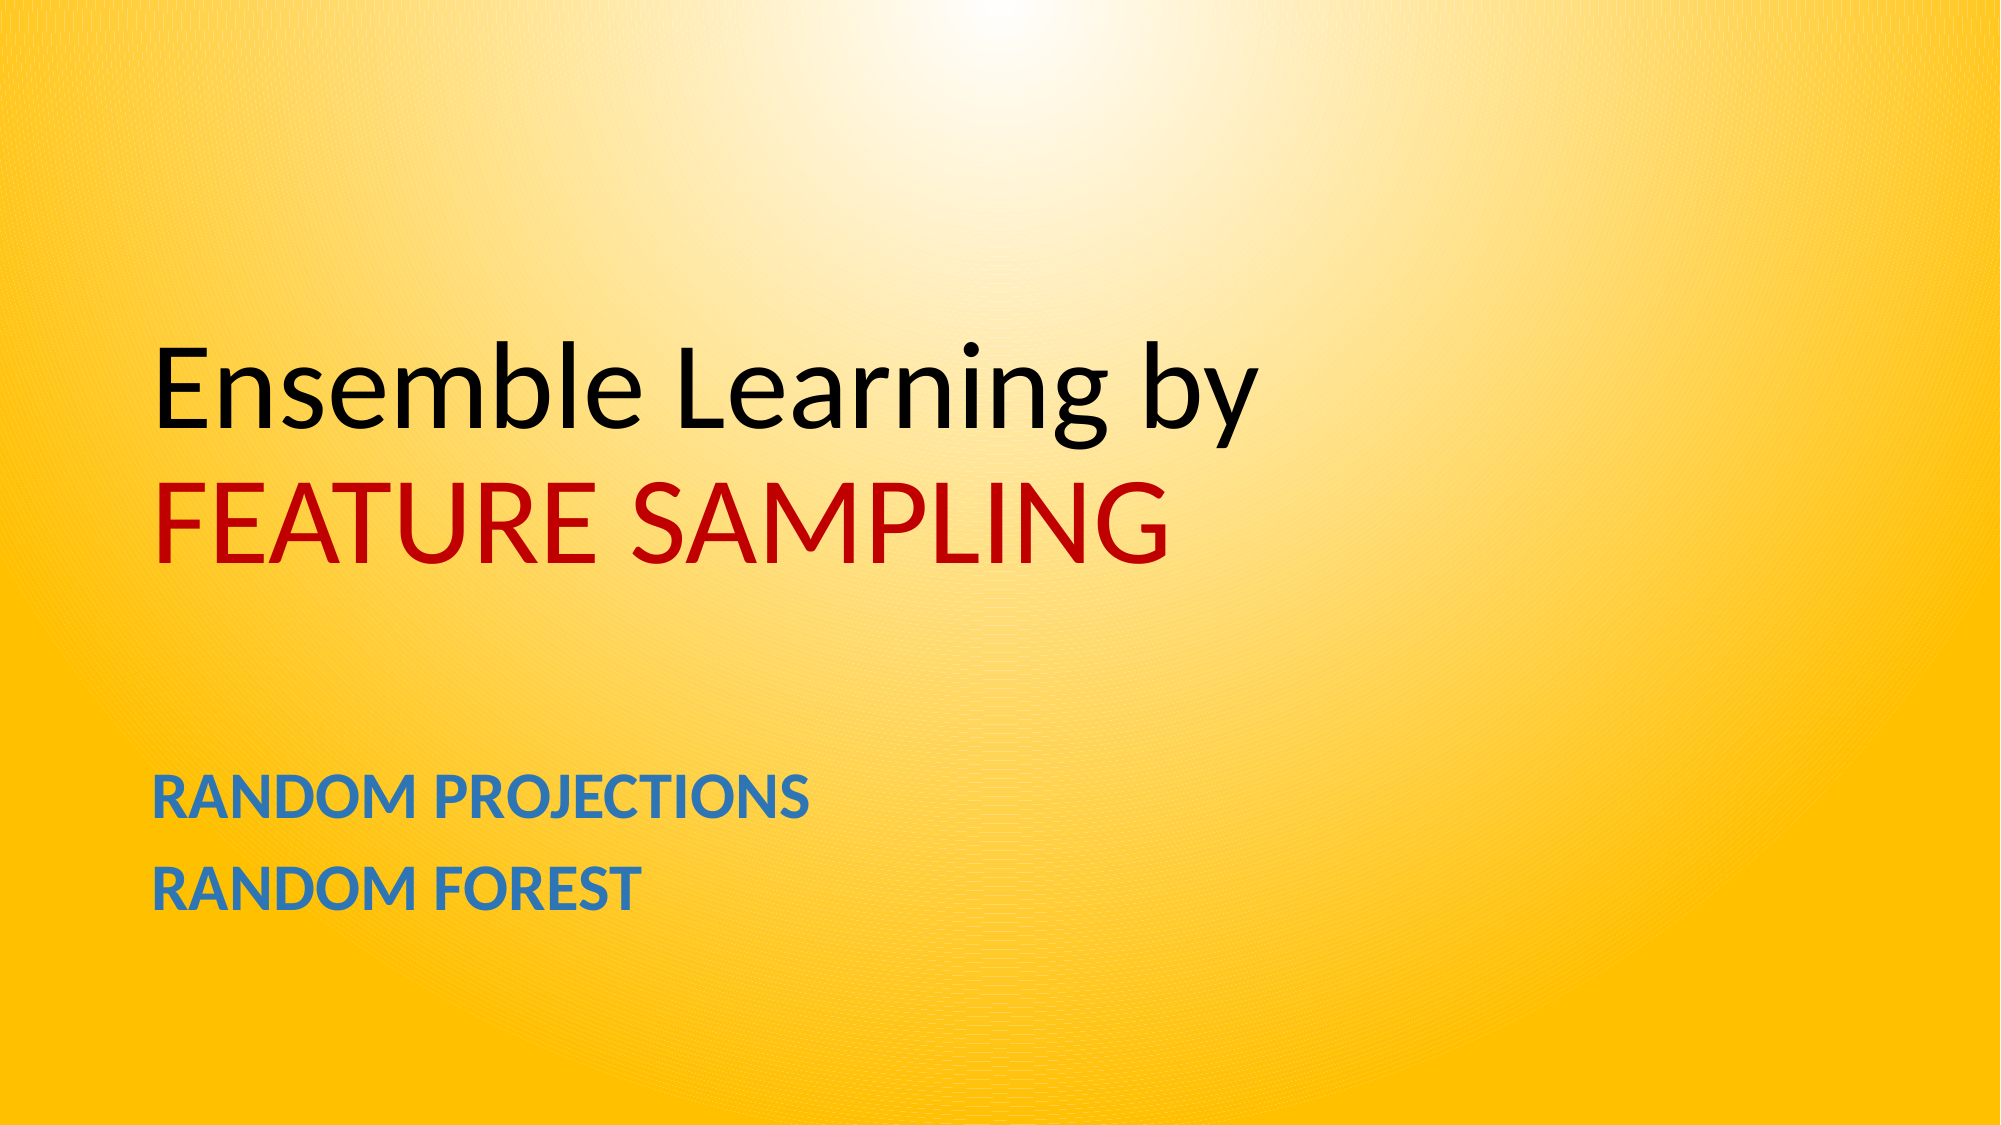

# Ensemble Learning by FEATURE SAMPLING
RANDOM PROJECTIONS
RANDOM FOREST